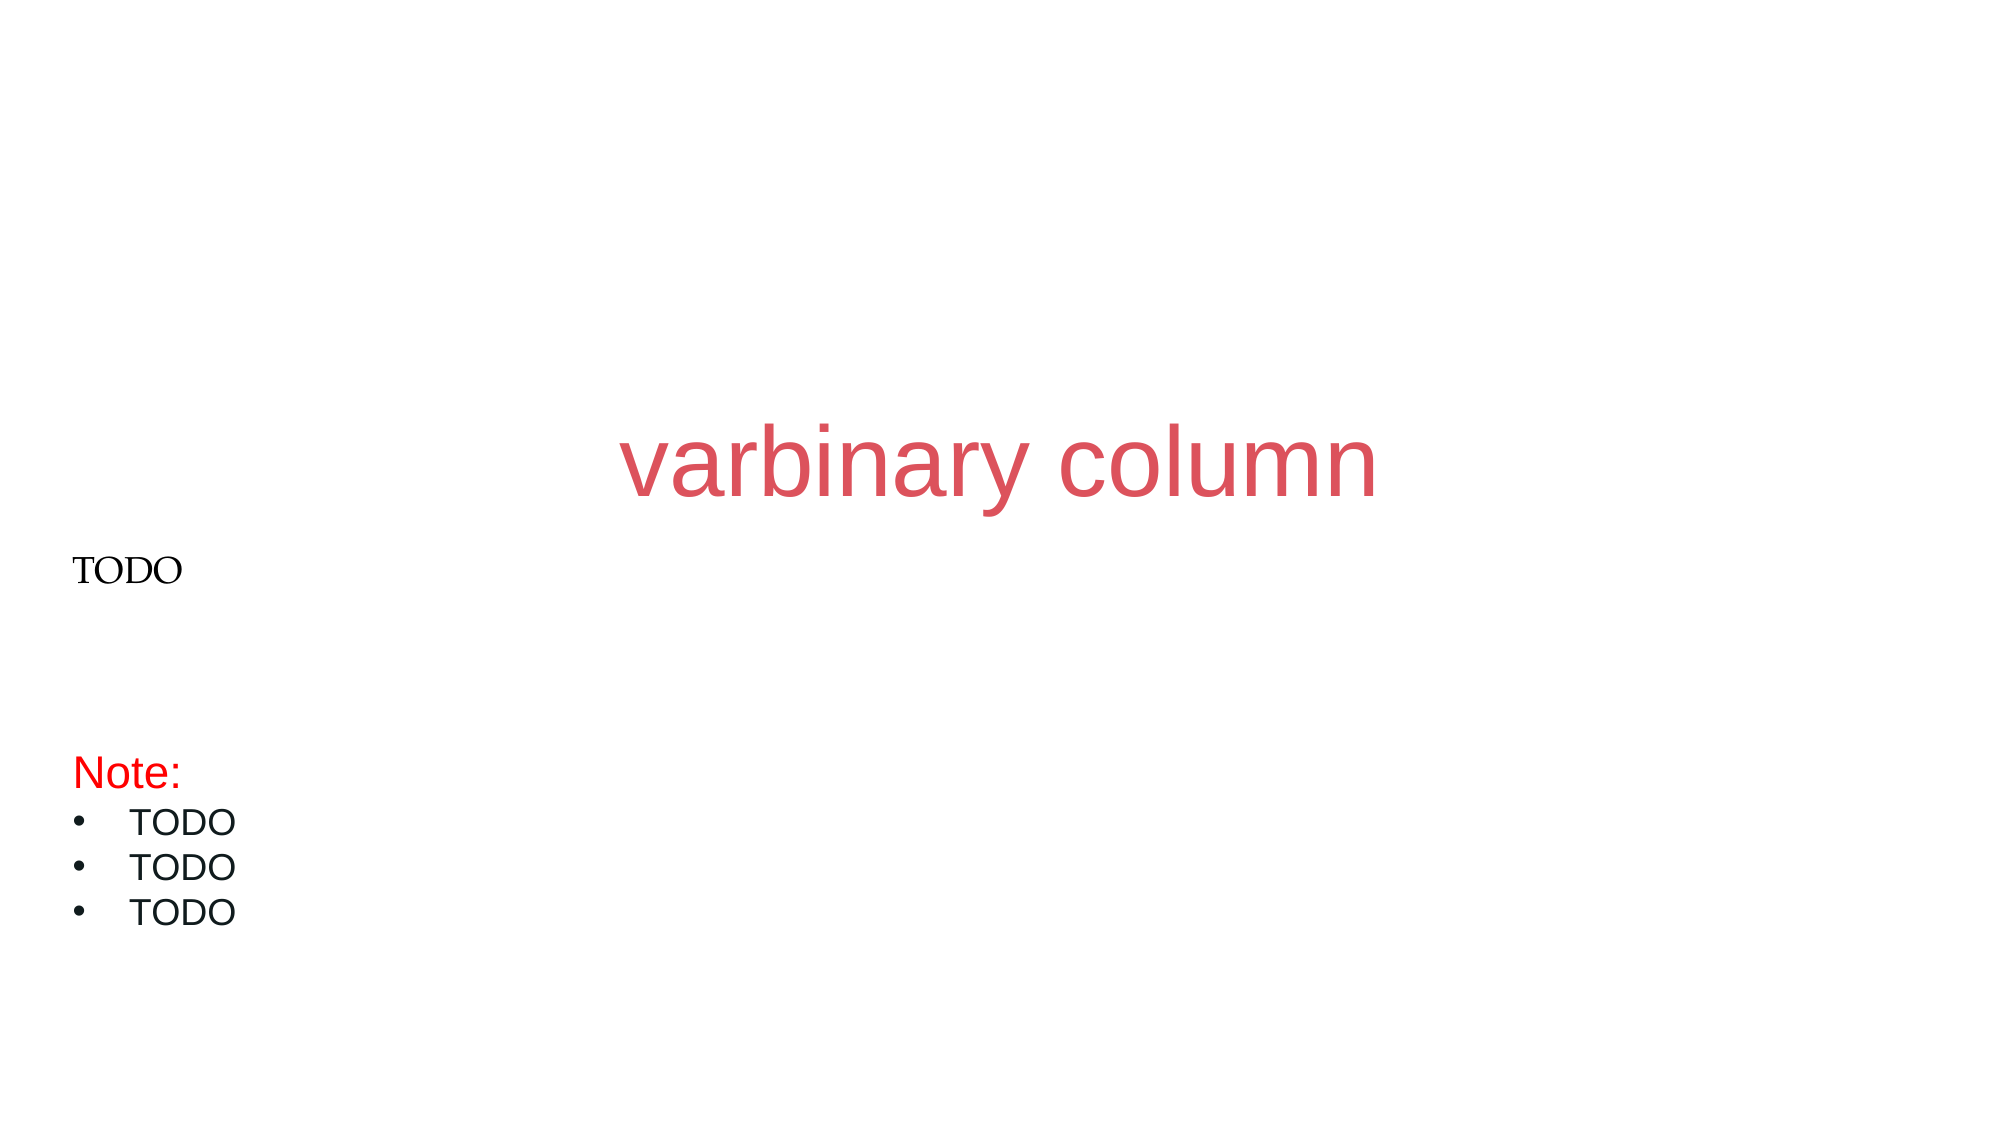

varbinary column
TODO
Note:
TODO
TODO
TODO